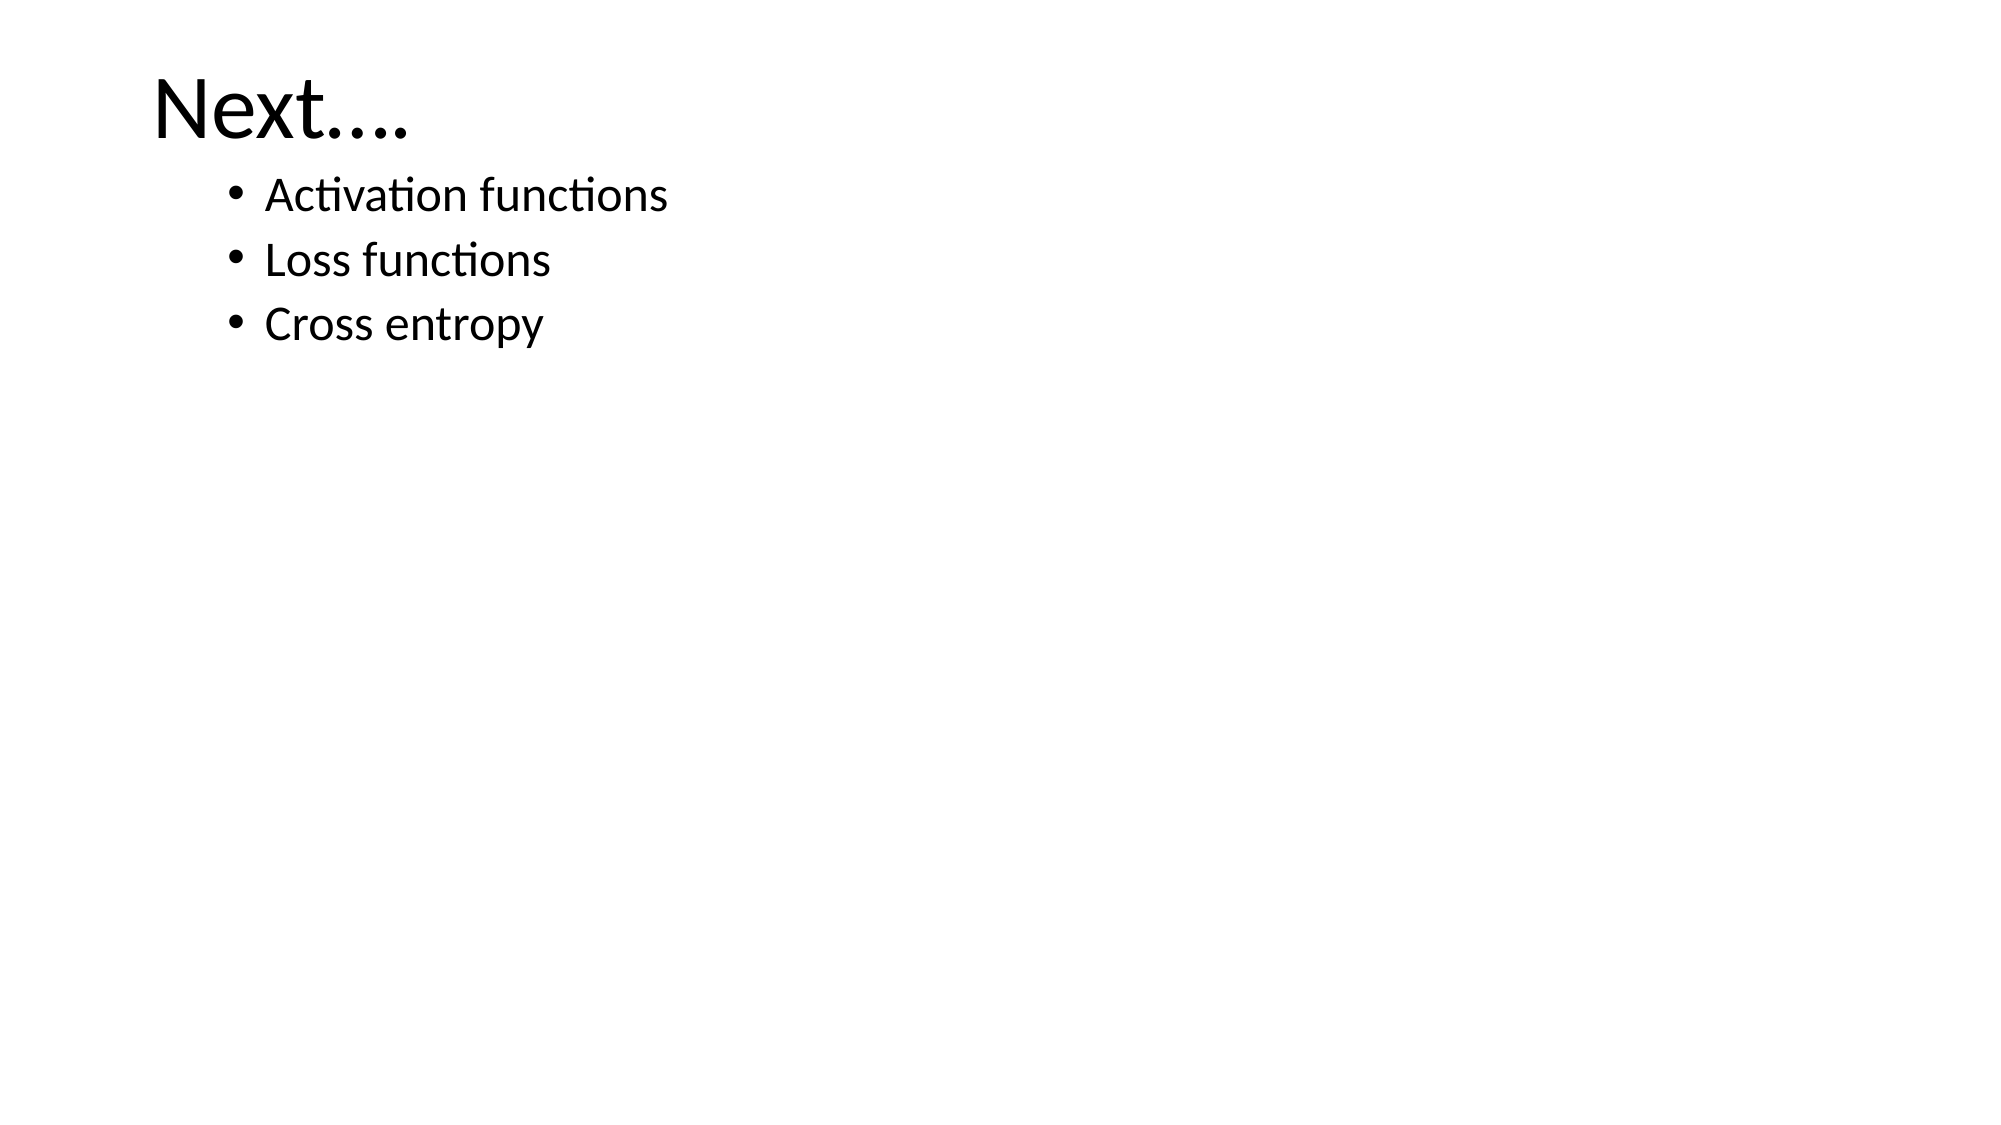

# Next….
Activation functions
Loss functions
Cross entropy